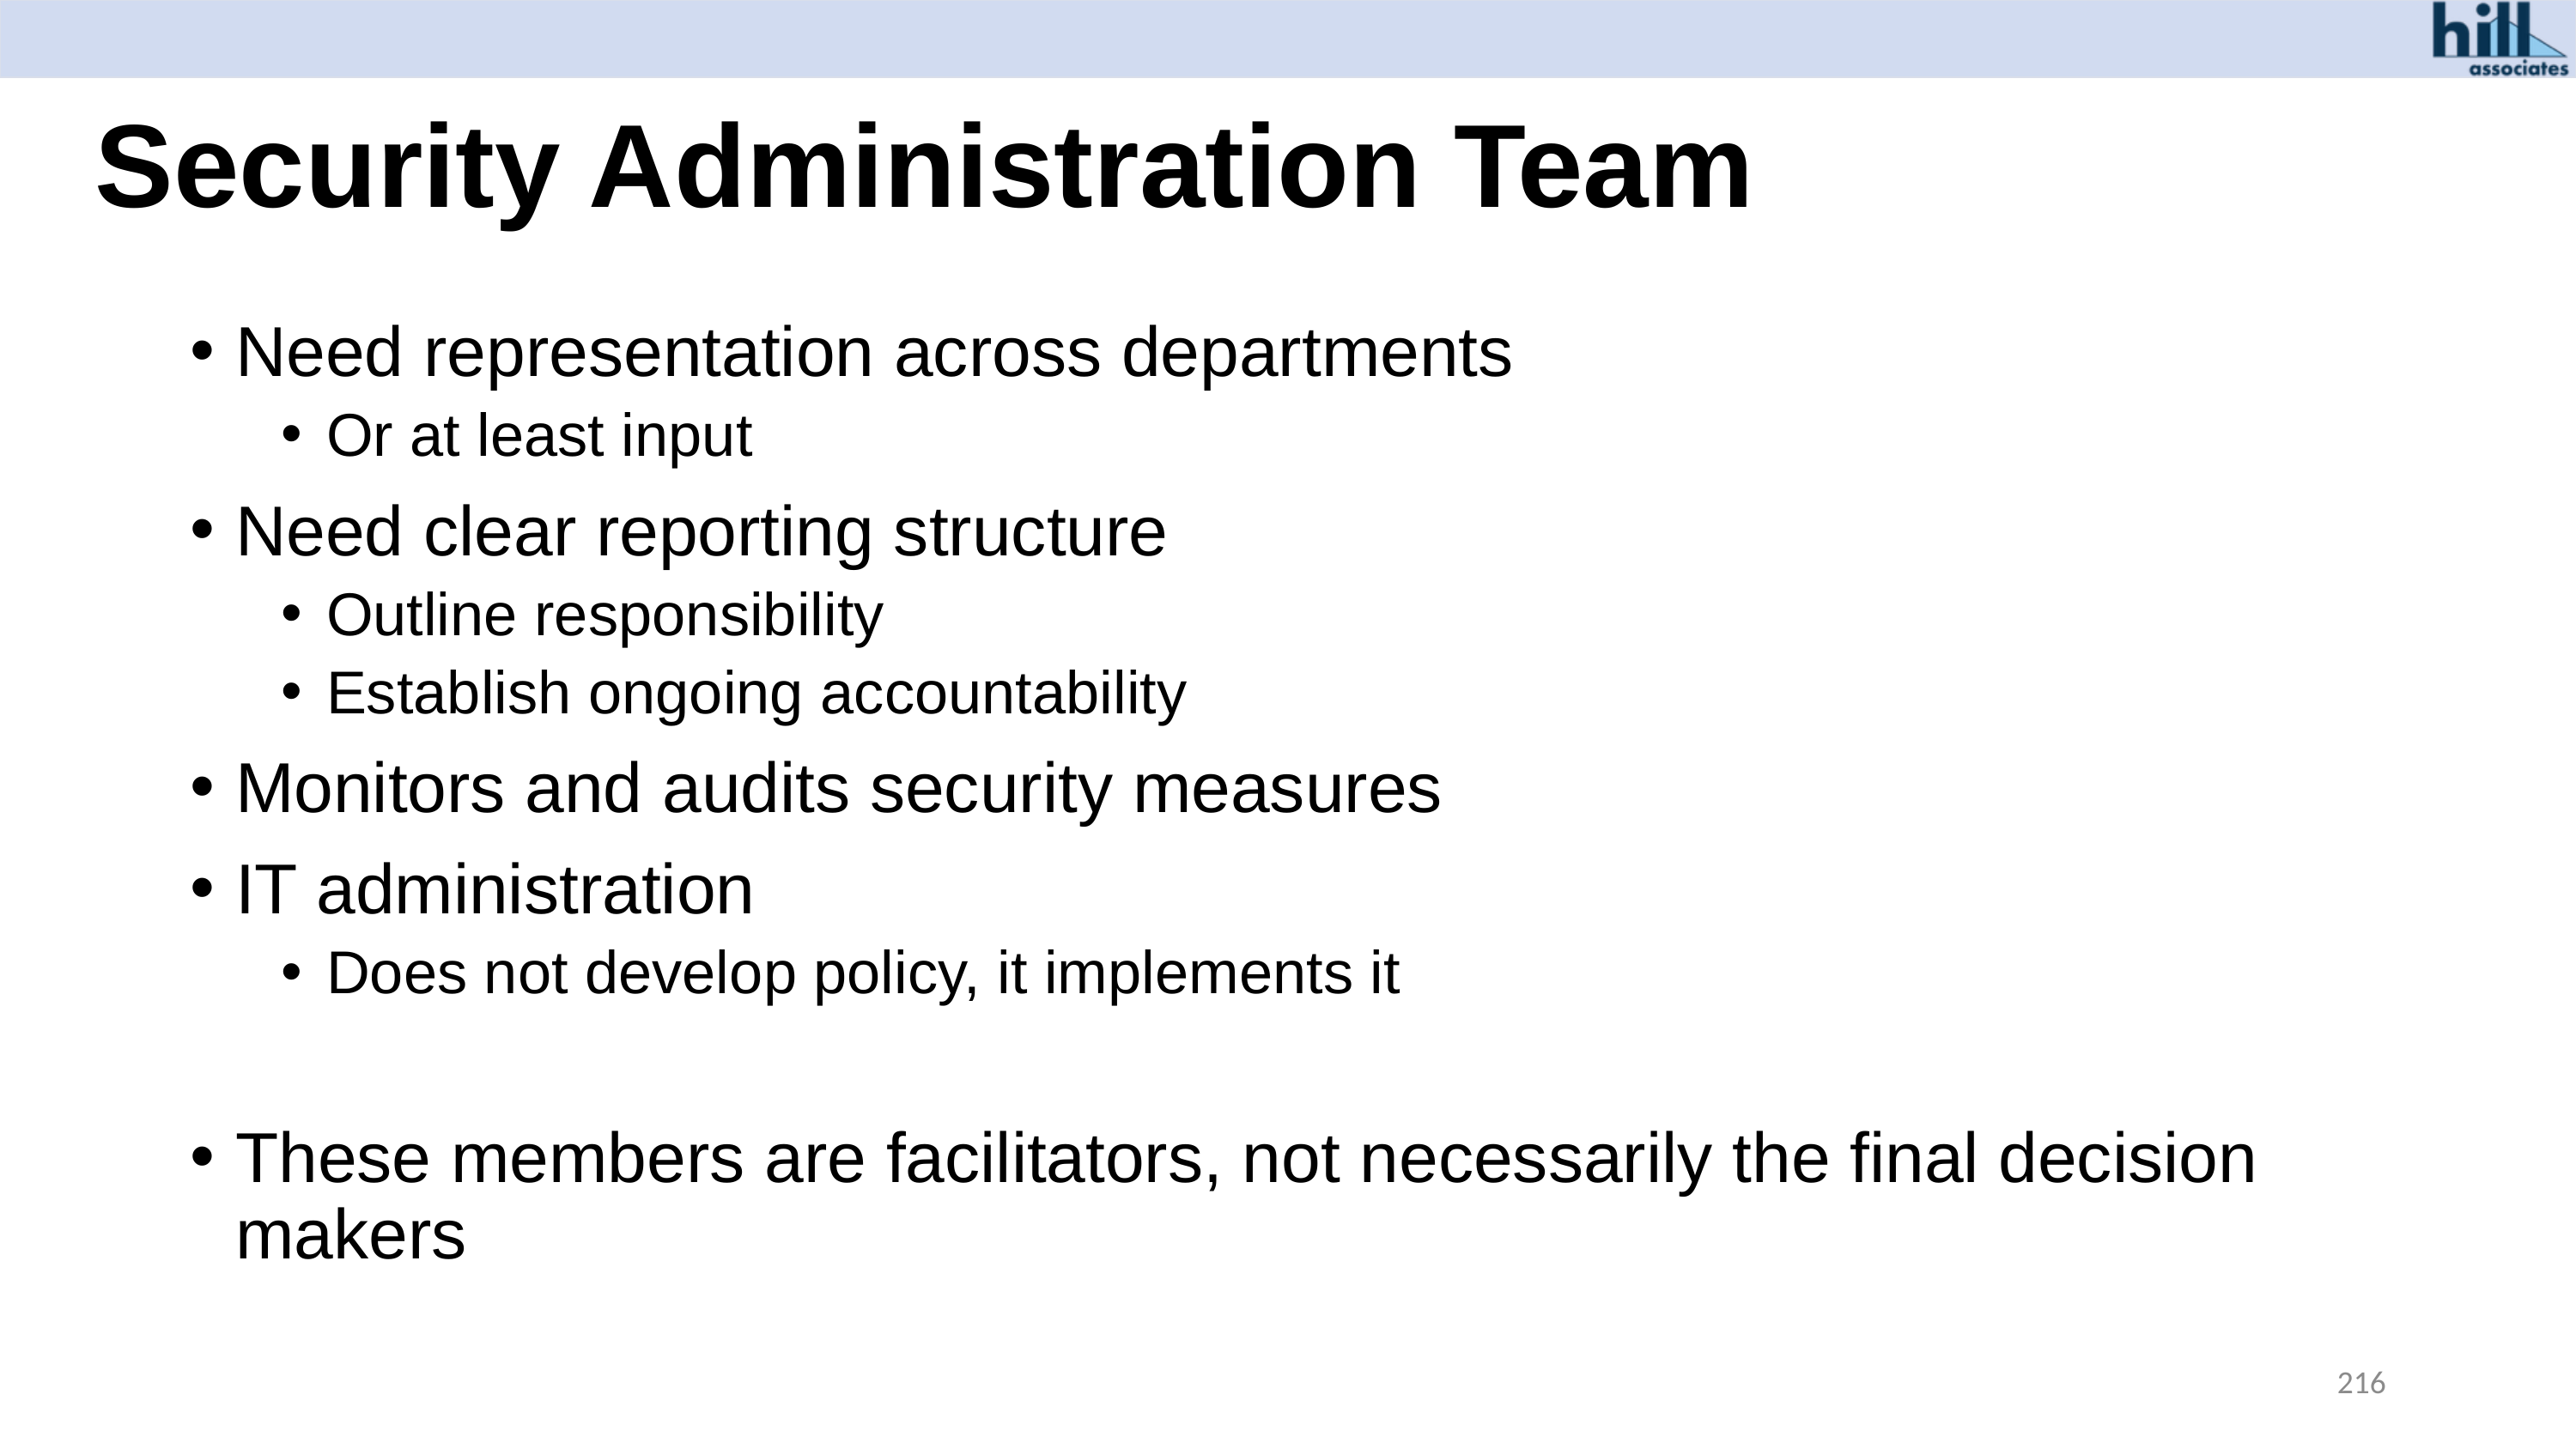

# Security Administration Team
Need representation across departments
Or at least input
Need clear reporting structure
Outline responsibility
Establish ongoing accountability
Monitors and audits security measures
IT administration
Does not develop policy, it implements it

These members are facilitators, not necessarily the final decision makers
216